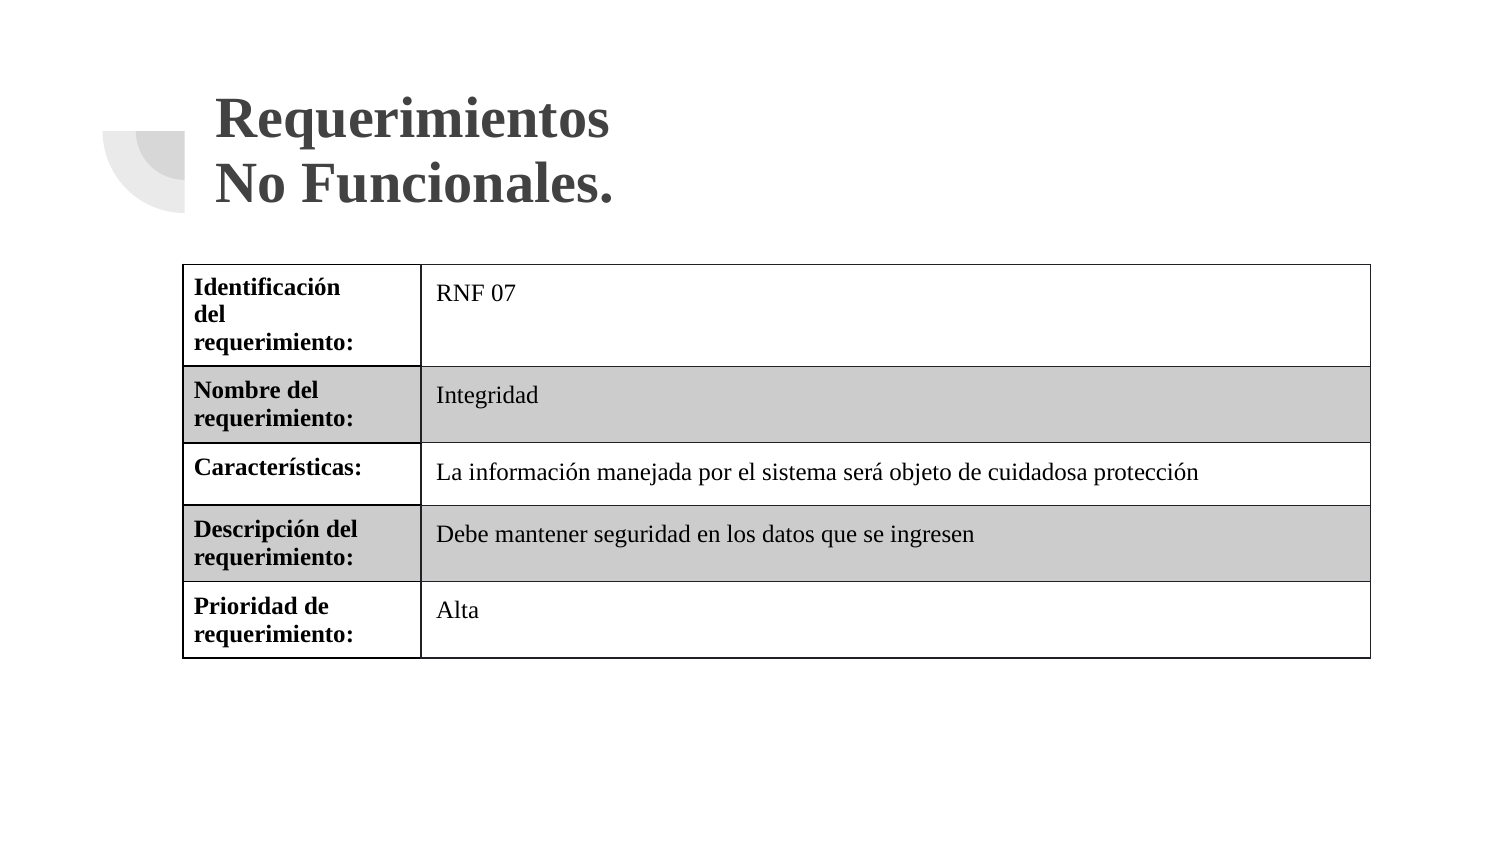

# Requerimientos
No Funcionales.
| Identificación del requerimiento: | RNF 07 |
| --- | --- |
| Nombre del requerimiento: | Integridad |
| Características: | La información manejada por el sistema será objeto de cuidadosa protección |
| Descripción del requerimiento: | Debe mantener seguridad en los datos que se ingresen |
| Prioridad de requerimiento: | Alta |